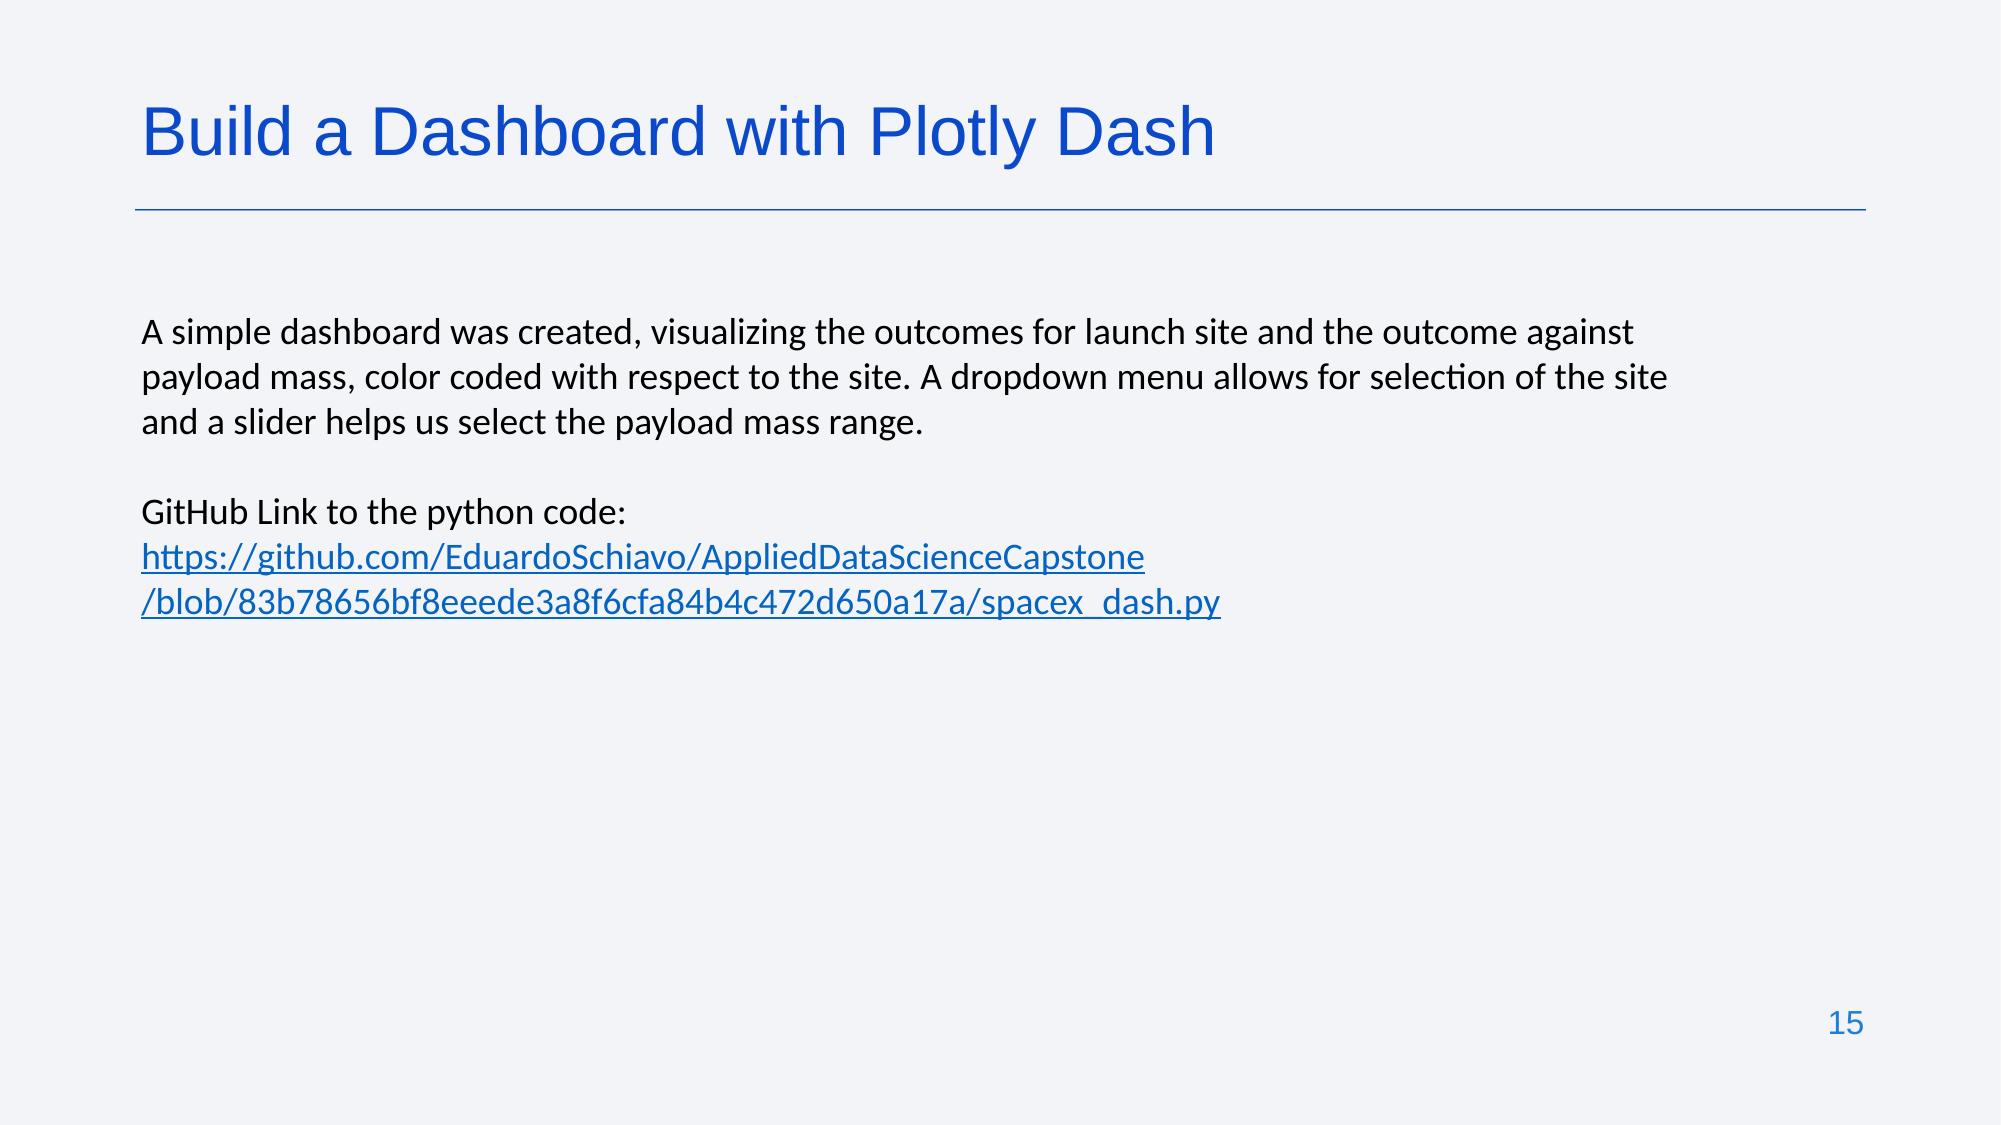

Build a Dashboard with Plotly Dash
A simple dashboard was created, visualizing the outcomes for launch site and the outcome against payload mass, color coded with respect to the site. A dropdown menu allows for selection of the site and a slider helps us select the payload mass range.

GitHub Link to the python code:
https://github.com/EduardoSchiavo/AppliedDataScienceCapstone/blob/83b78656bf8eeede3a8f6cfa84b4c472d650a17a/spacex_dash.py
15